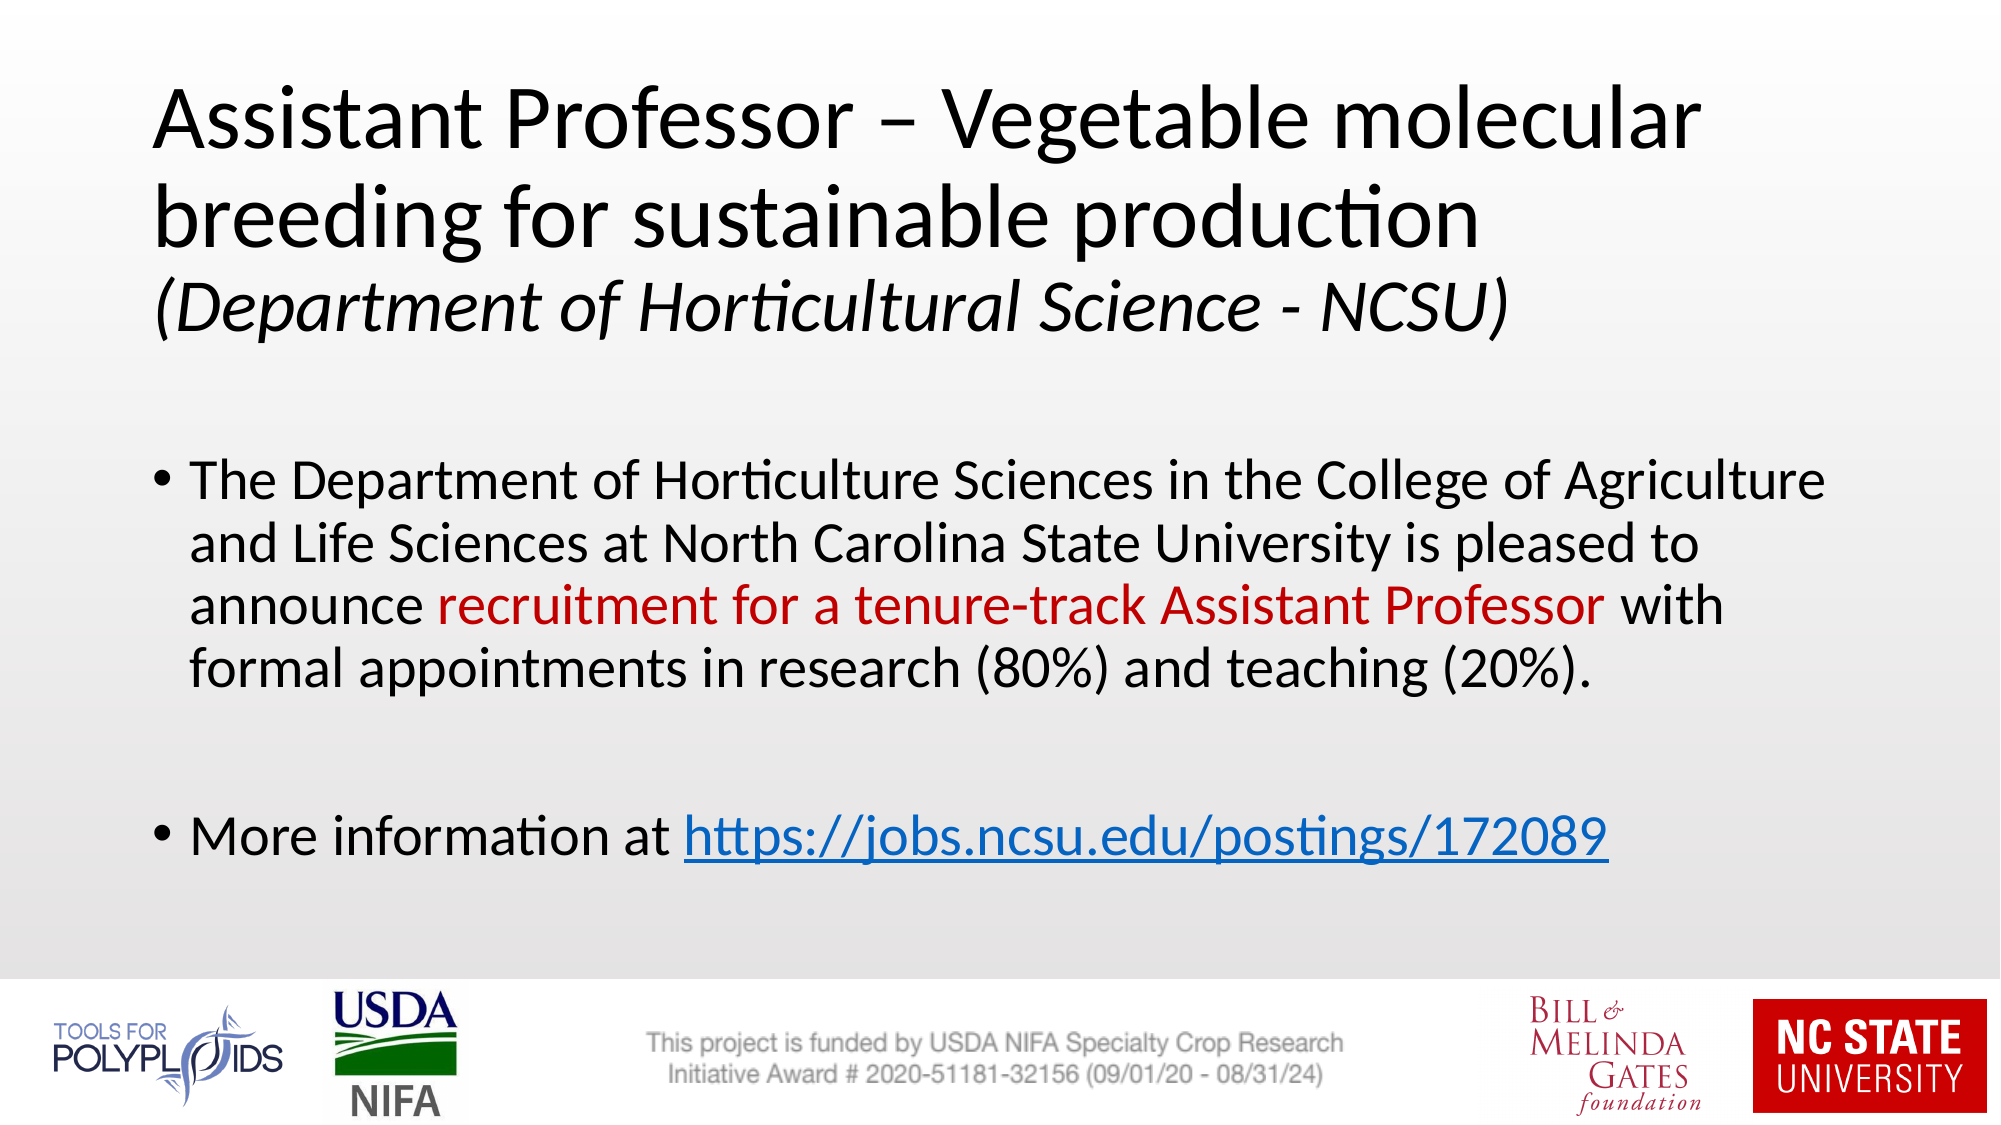

# Assistant Professor – Vegetable molecular breeding for sustainable production (Department of Horticultural Science - NCSU)
The Department of Horticulture Sciences in the College of Agriculture and Life Sciences at North Carolina State University is pleased to announce recruitment for a tenure-track Assistant Professor with formal appointments in research (80%) and teaching (20%).

More information at https://jobs.ncsu.edu/postings/172089